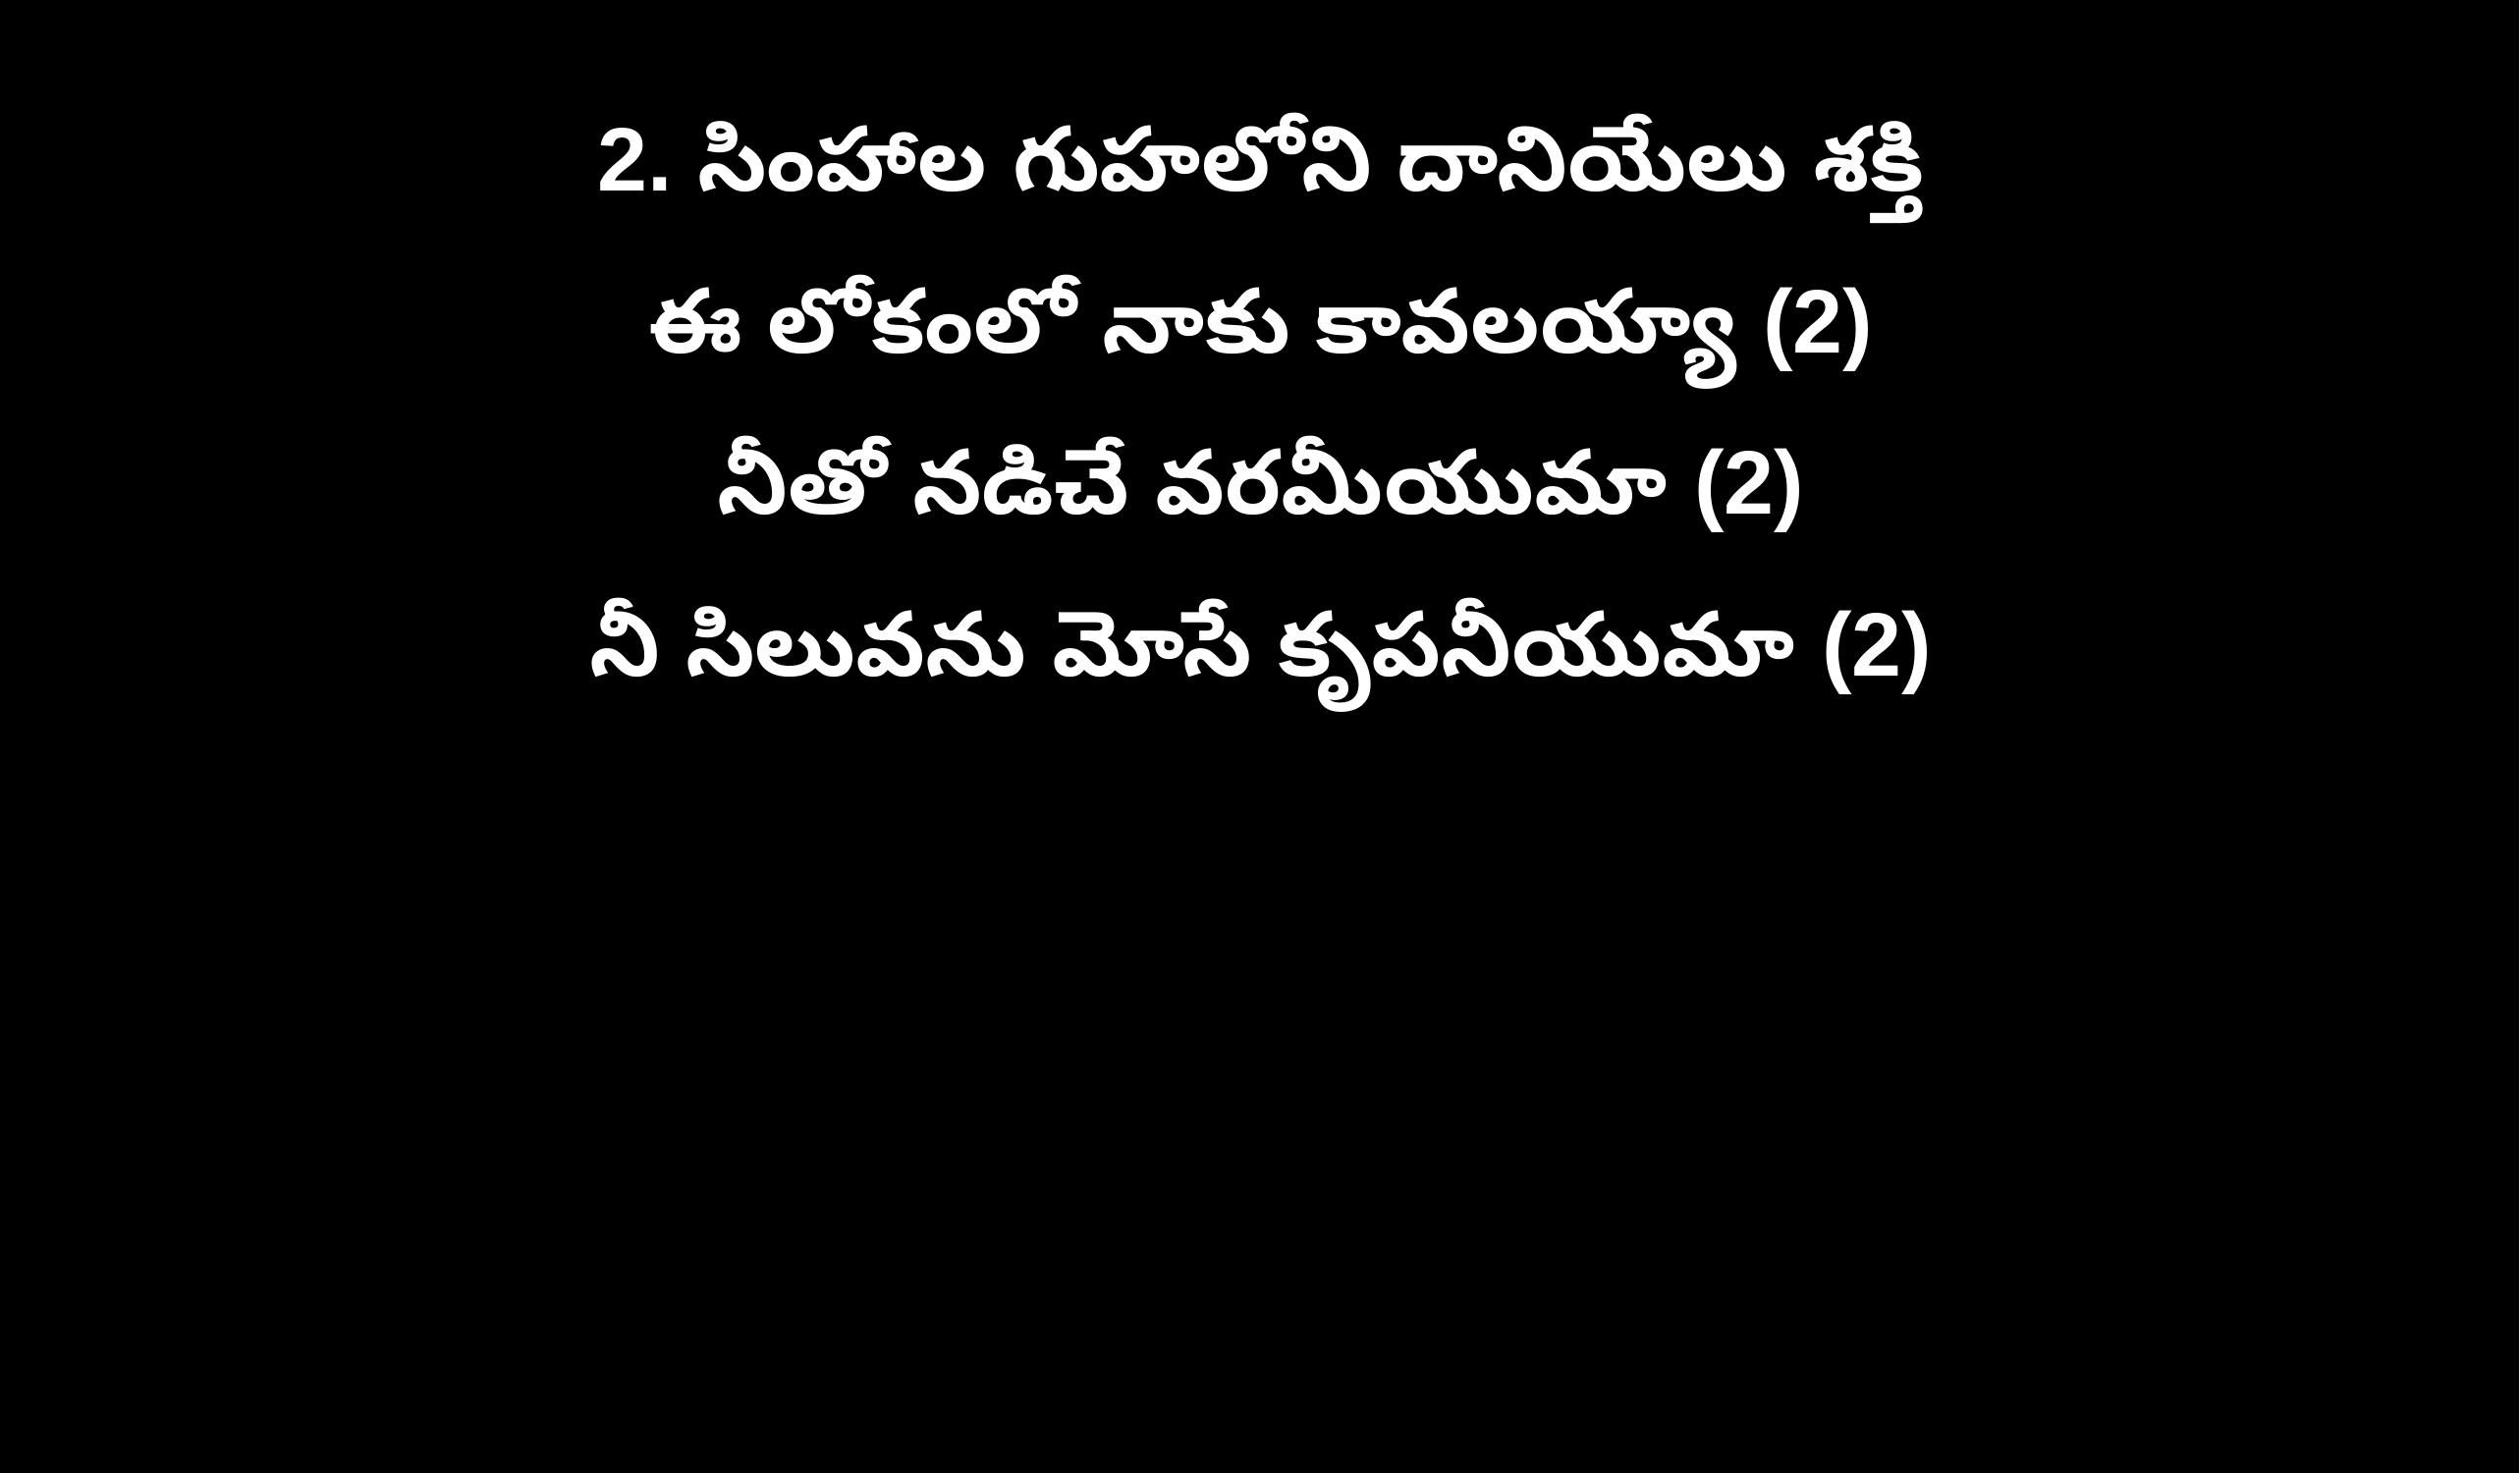

2. సింహాల గుహలోని దానియేలు శక్తి
ఈ లోకంలో నాకు కావలయ్యా (2)
నీతో నడిచే వరమీయుమా (2)
నీ సిలువను మోసే కృపనీయుమా (2)